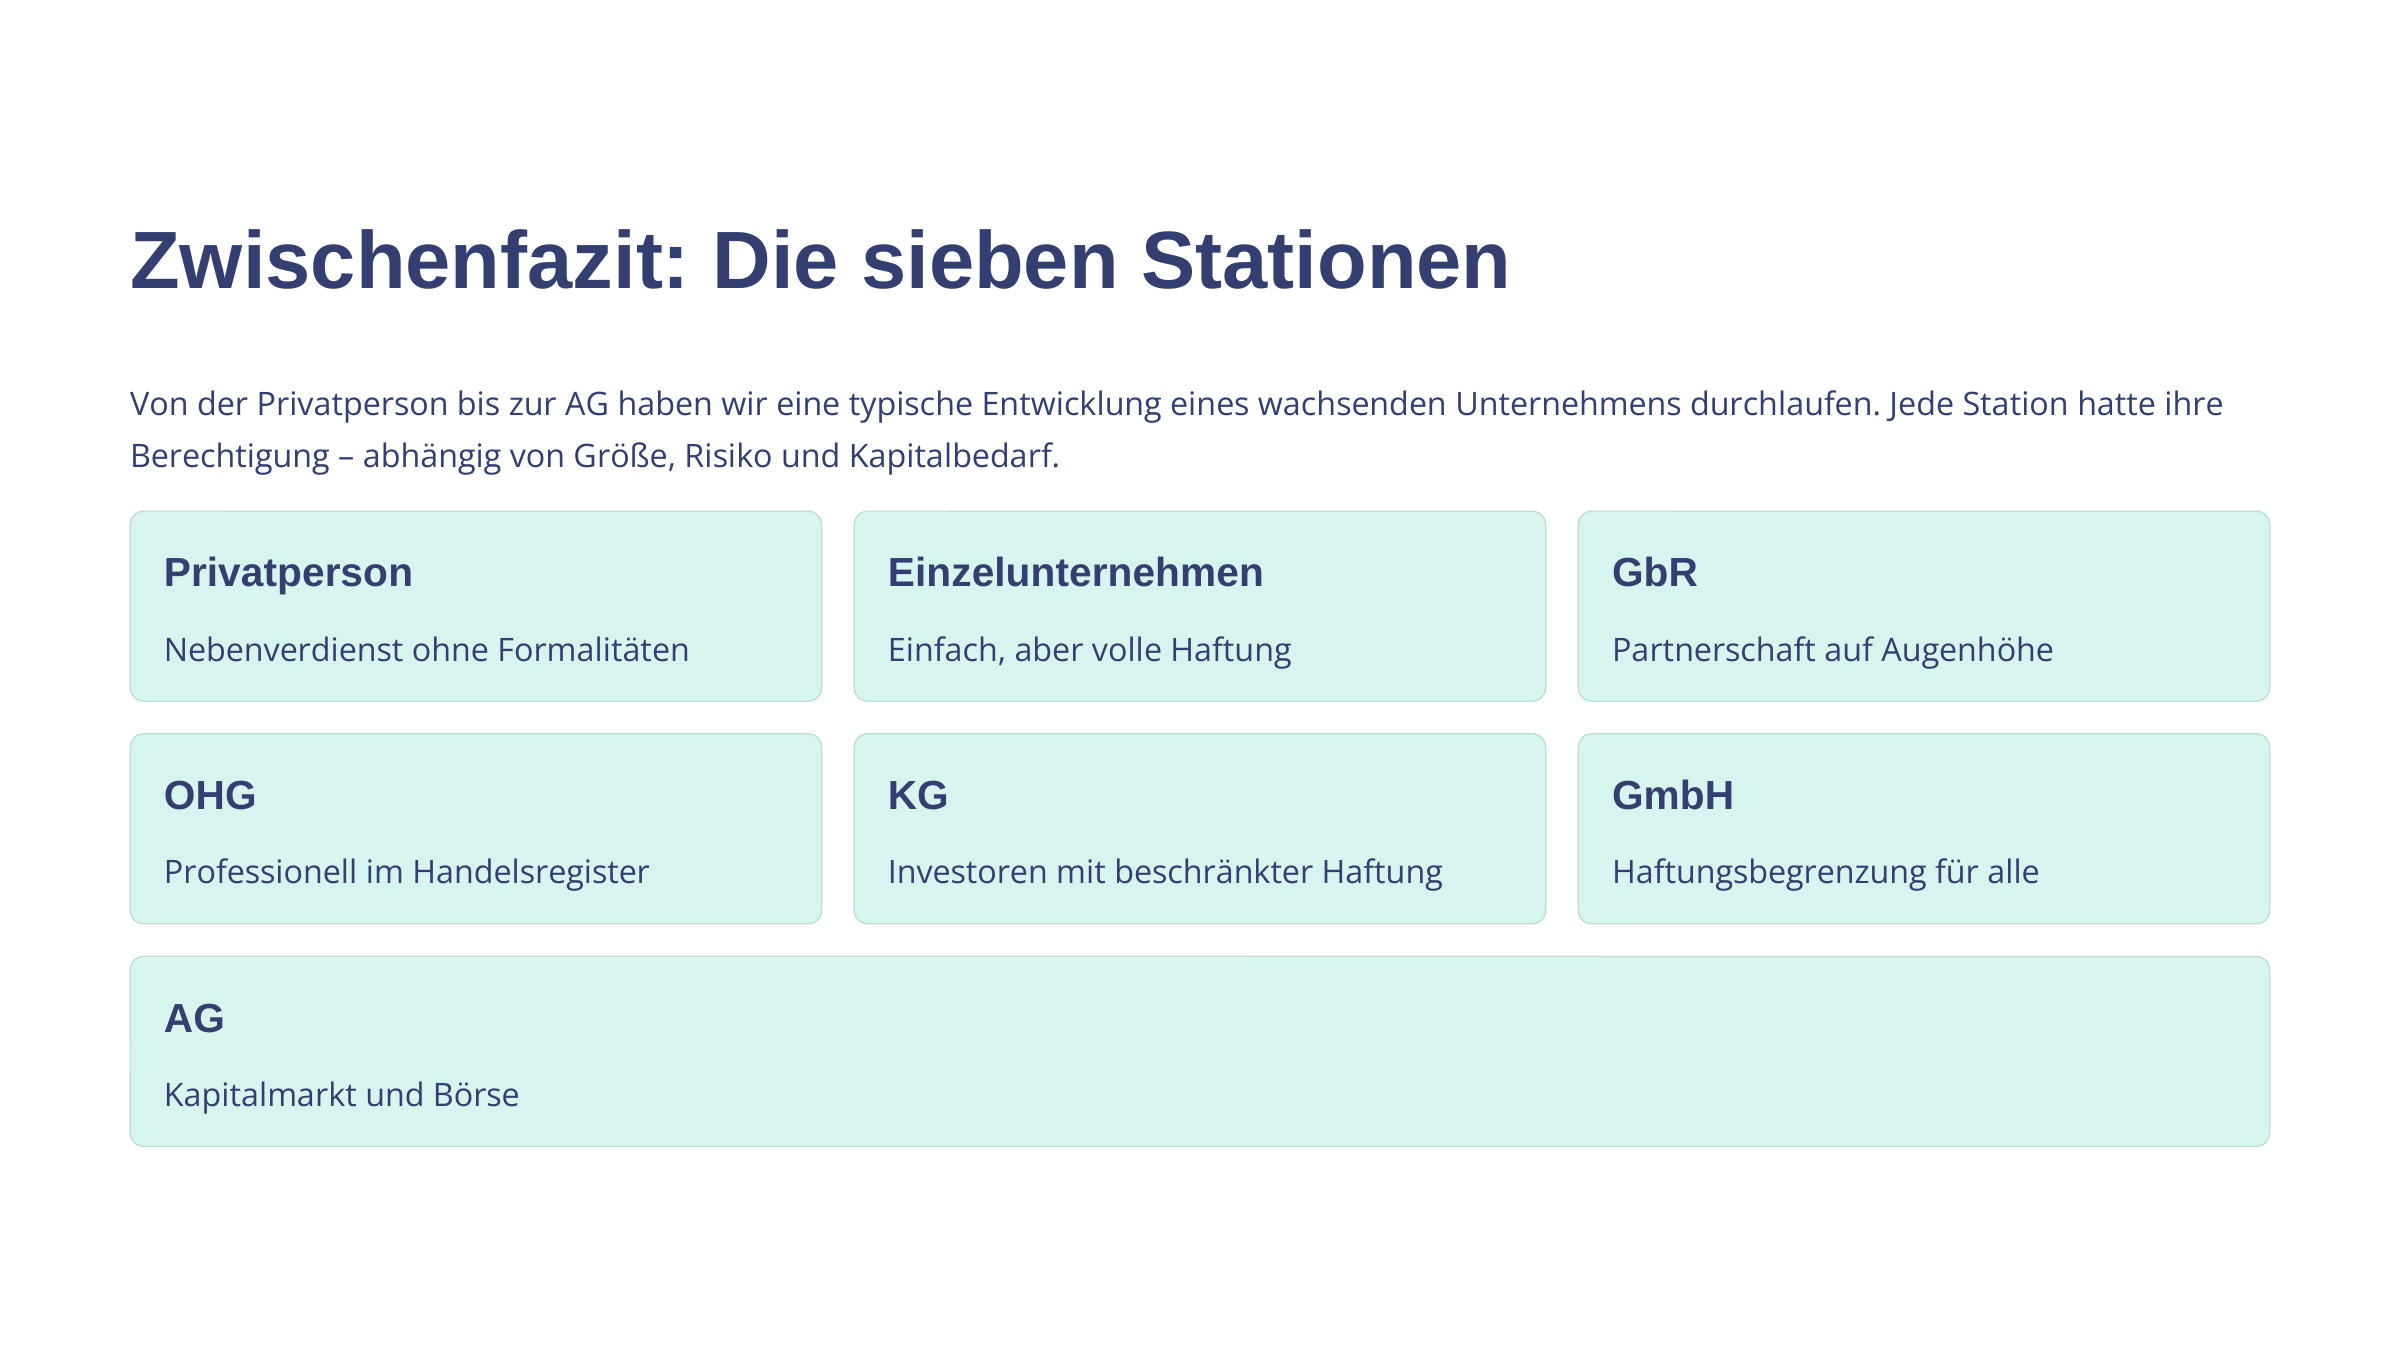

Zwischenfazit: Die sieben Stationen
Von der Privatperson bis zur AG haben wir eine typische Entwicklung eines wachsenden Unternehmens durchlaufen. Jede Station hatte ihre Berechtigung – abhängig von Größe, Risiko und Kapitalbedarf.

Privatperson
Einzelunternehmen
GbR
Nebenverdienst ohne Formalitäten
Einfach, aber volle Haftung
Partnerschaft auf Augenhöhe

OHG
KG
GmbH
Professionell im Handelsregister
Investoren mit beschränkter Haftung
Haftungsbegrenzung für alle

AG
Kapitalmarkt und Börse